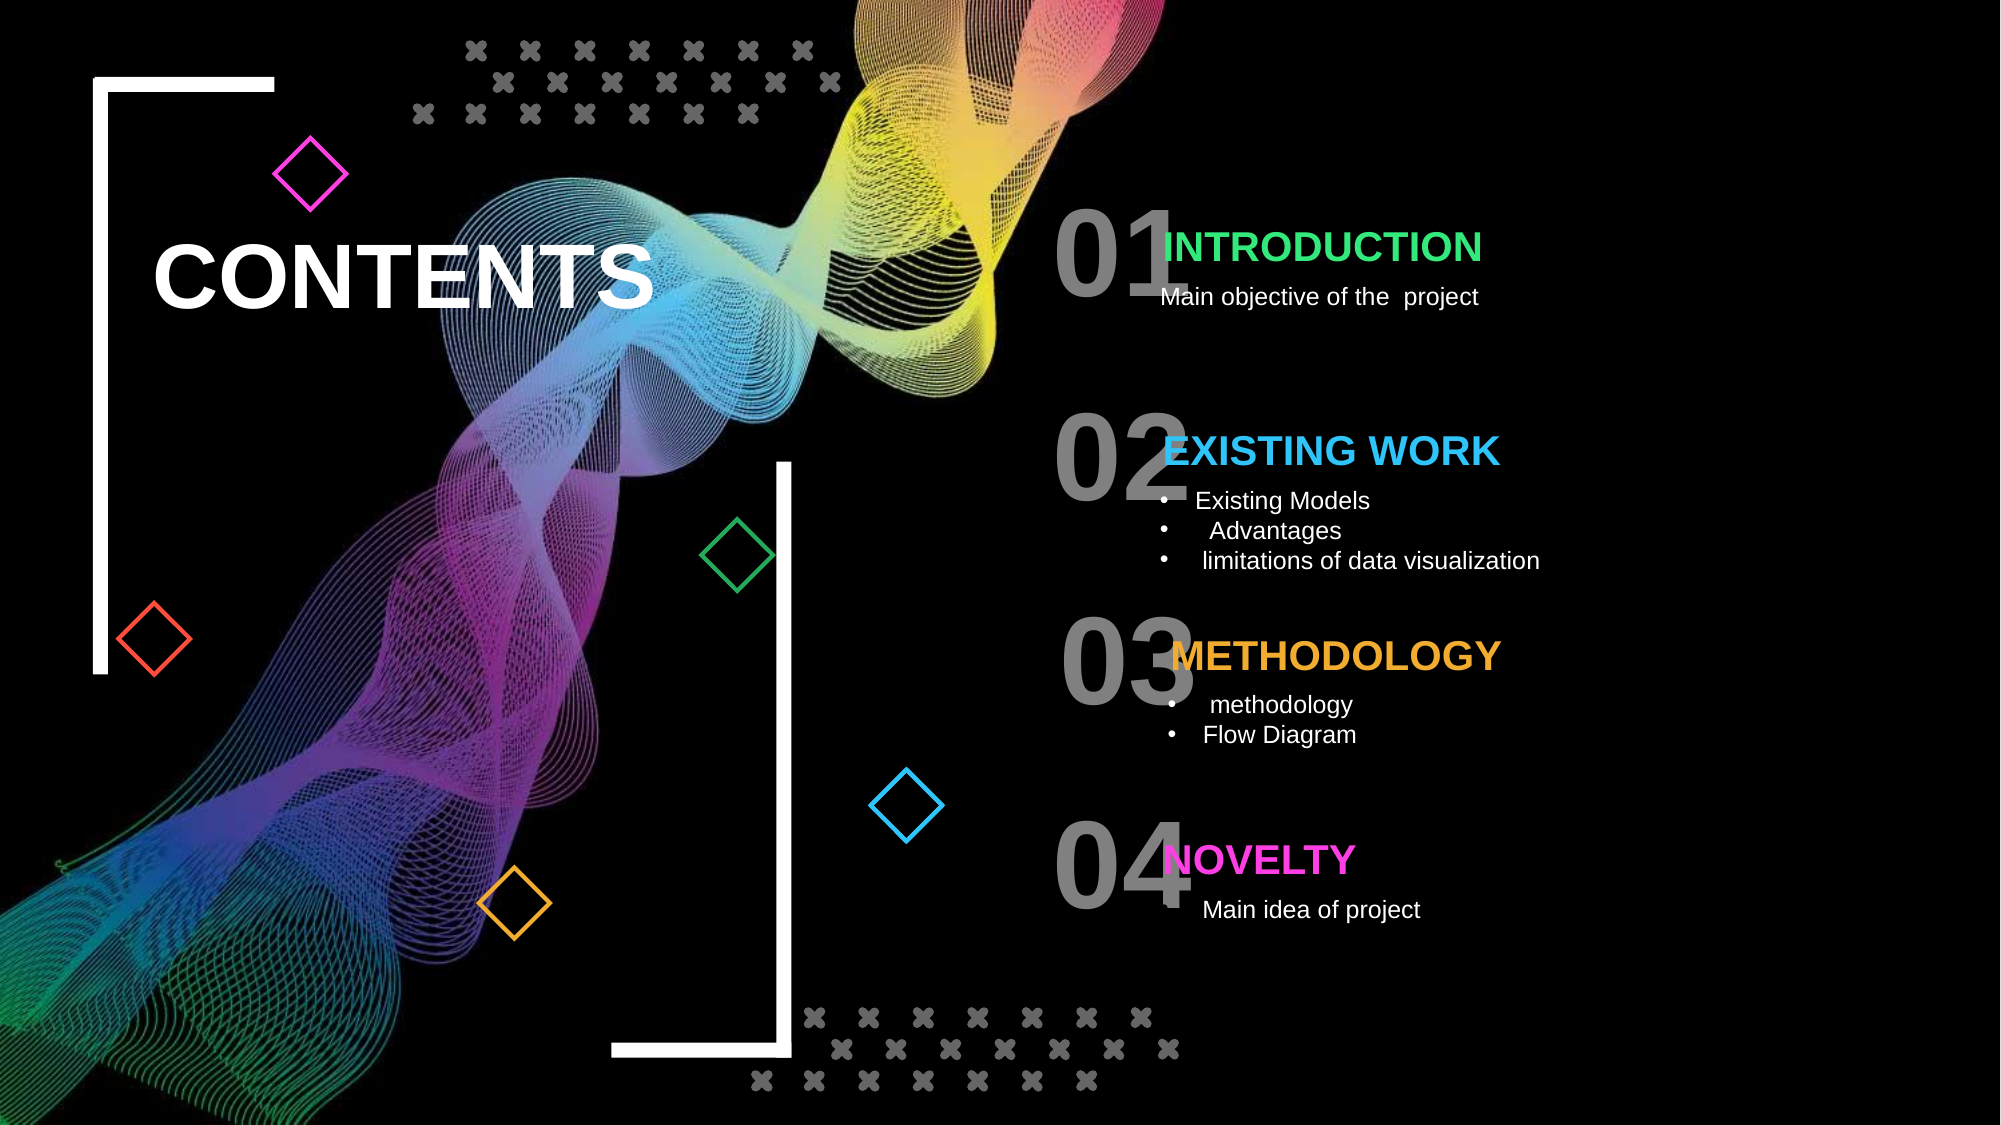

01
INTRODUCTION
Main objective of the  project
CONTENTS

02
EXISTING WORK
Existing Models
  Advantages
 limitations of data visualization

03
METHODOLOGY
 methodology
Flow Diagram

04
NOVELTY
 Main idea of project